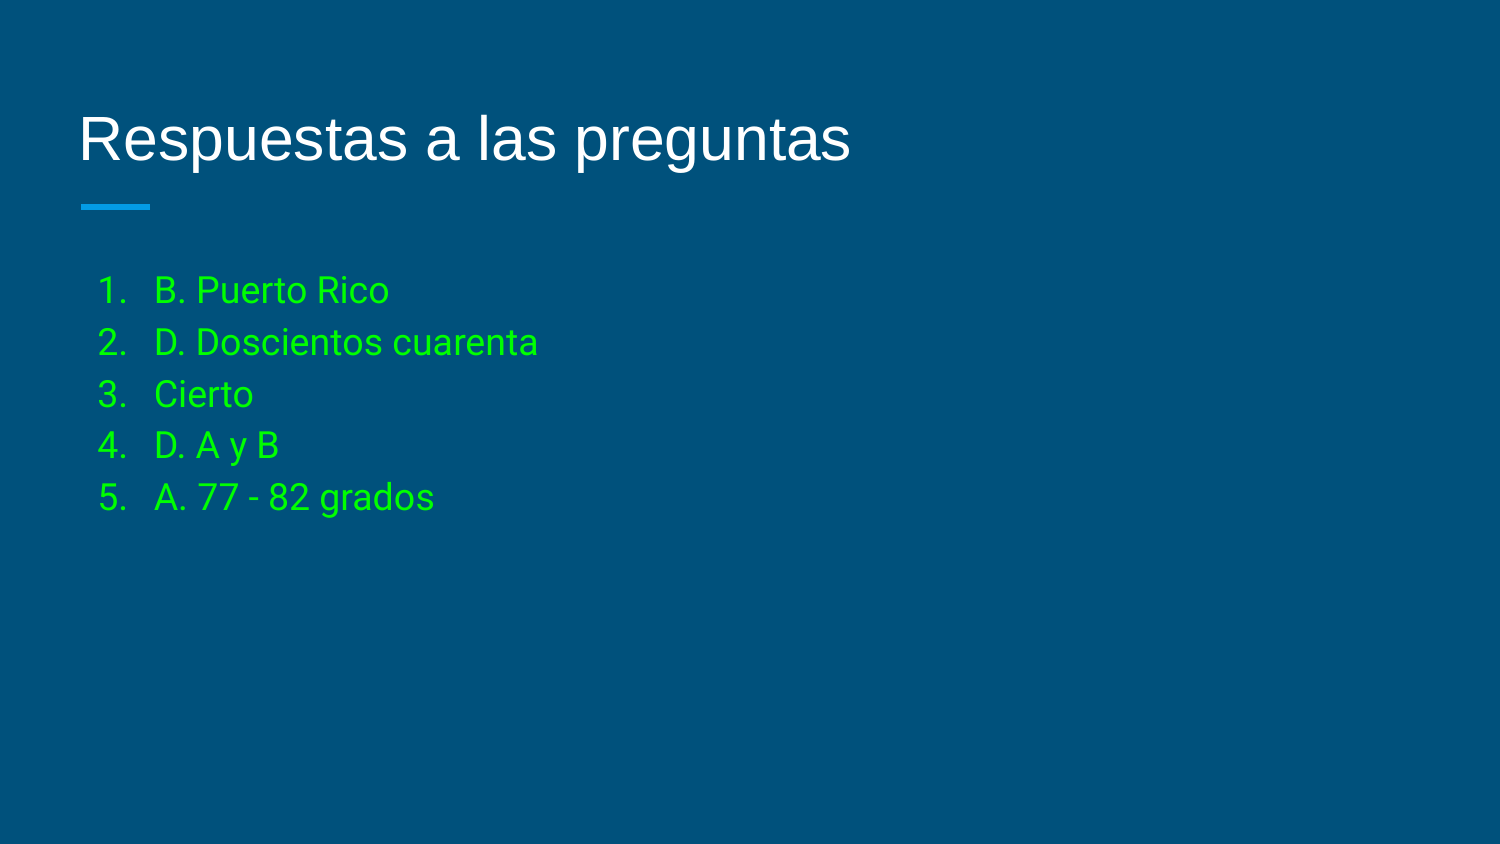

# Respuestas a las preguntas
B. Puerto Rico
D. Doscientos cuarenta
Cierto
D. A y B
A. 77 - 82 grados